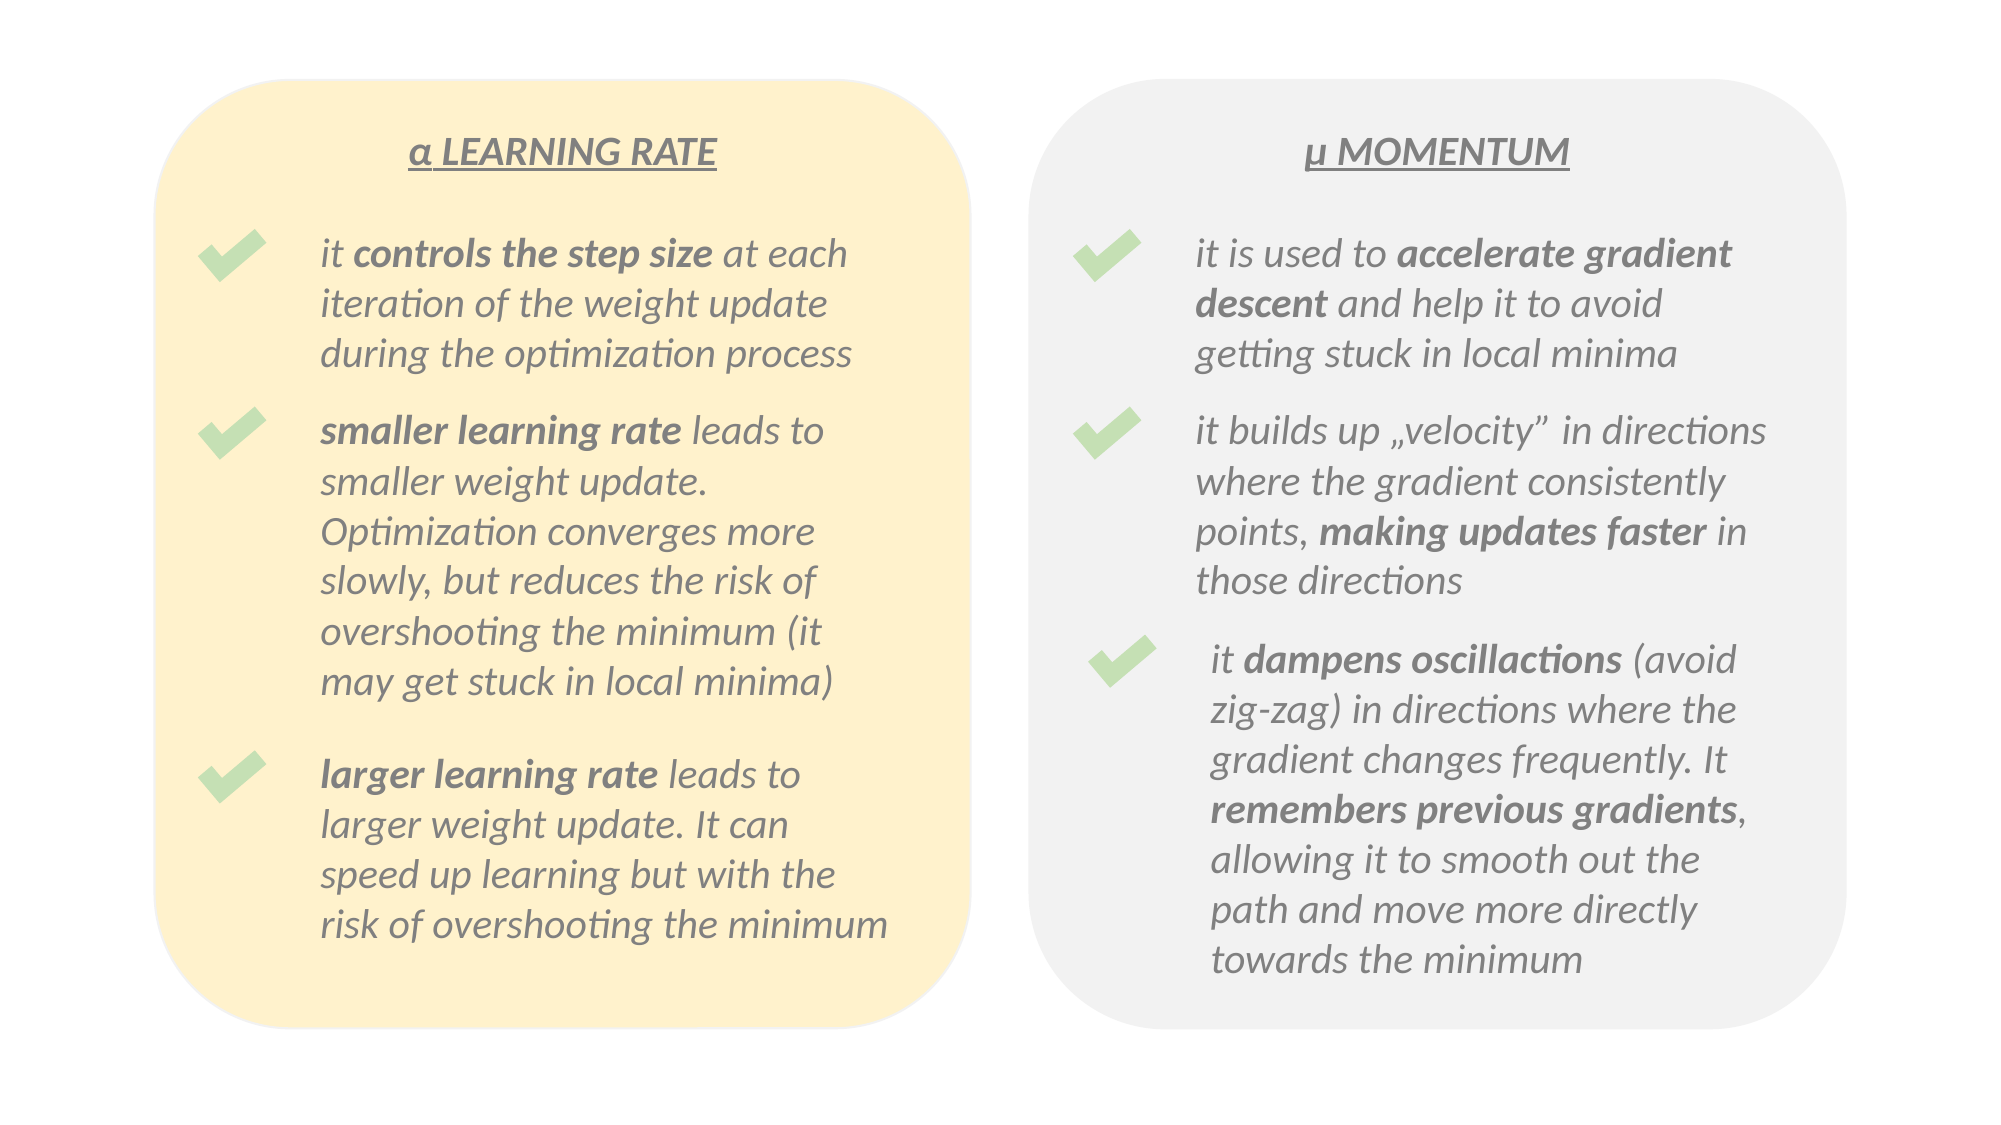

α LEARNING RATE
μ MOMENTUM
it controls the step size at each iteration of the weight update during the optimization process
it is used to accelerate gradient descent and help it to avoid getting stuck in local minima

smaller learning rate leads to smaller weight update. Optimization converges more slowly, but reduces the risk of overshooting the minimum (it may get stuck in local minima)
it builds up „velocity” in directions where the gradient consistently points, making updates faster in those directions

it dampens oscillactions (avoid zig-zag) in directions where the gradient changes frequently. It remembers previous gradients, allowing it to smooth out the path and move more directly towards the minimum

larger learning rate leads to larger weight update. It can speed up learning but with the risk of overshooting the minimum